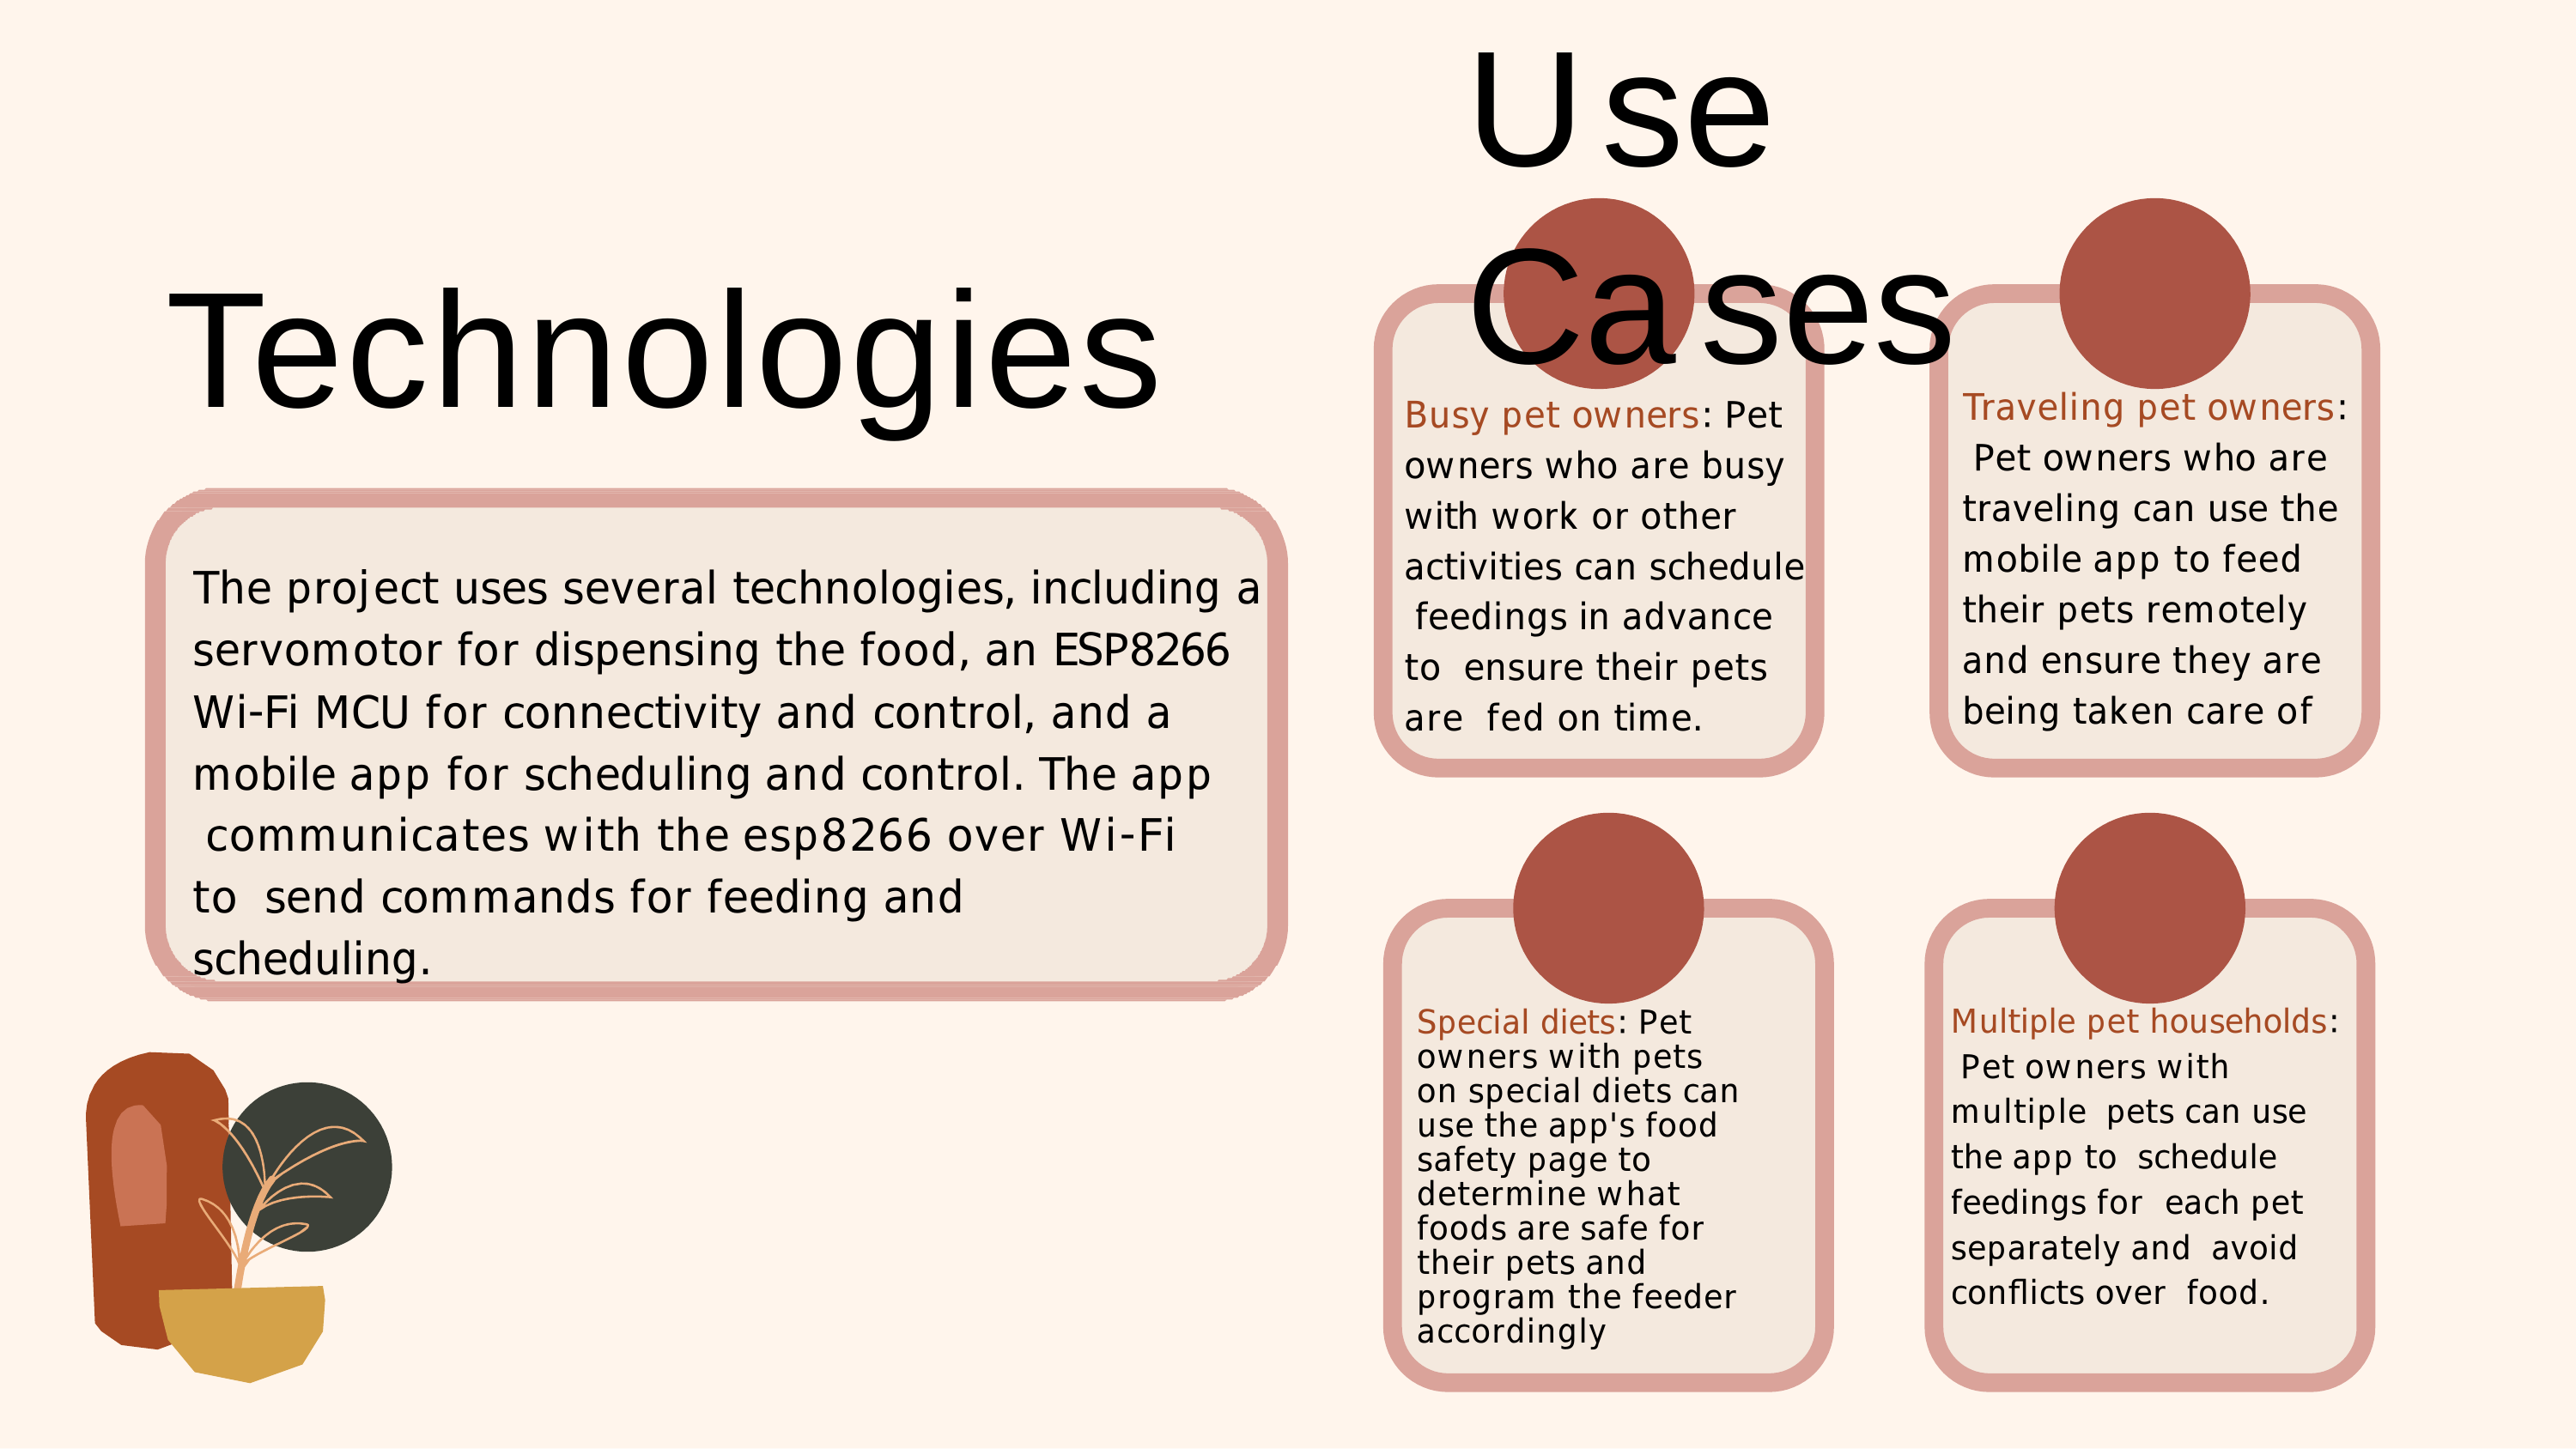

# Use Cases

Technologies
Traveling pet owners:  Pet owners who are  traveling can use the  mobile app to feed  their pets remotely  and ensure they are  being taken care of
Busy pet owners: Pet  owners who are busy  with work or other  activities can schedule  feedings in advance to  ensure their pets are  fed on time.

The project uses several technologies, including a
servomotor for dispensing the food, an ESP8266
Wi-Fi MCU for connectivity and control, and a
mobile app for scheduling and control. The app  communicates with the esp8266 over Wi-Fi to  send commands for feeding and scheduling.

Multiple pet households:  Pet owners with multiple  pets can use the app to  schedule feedings for  each pet separately and  avoid conflicts over  food.
Special diets: Pet owners with pets on special diets can use the app's food safety page to determine what foods are safe for their pets and program the feeder accordingly

quis erat et quam